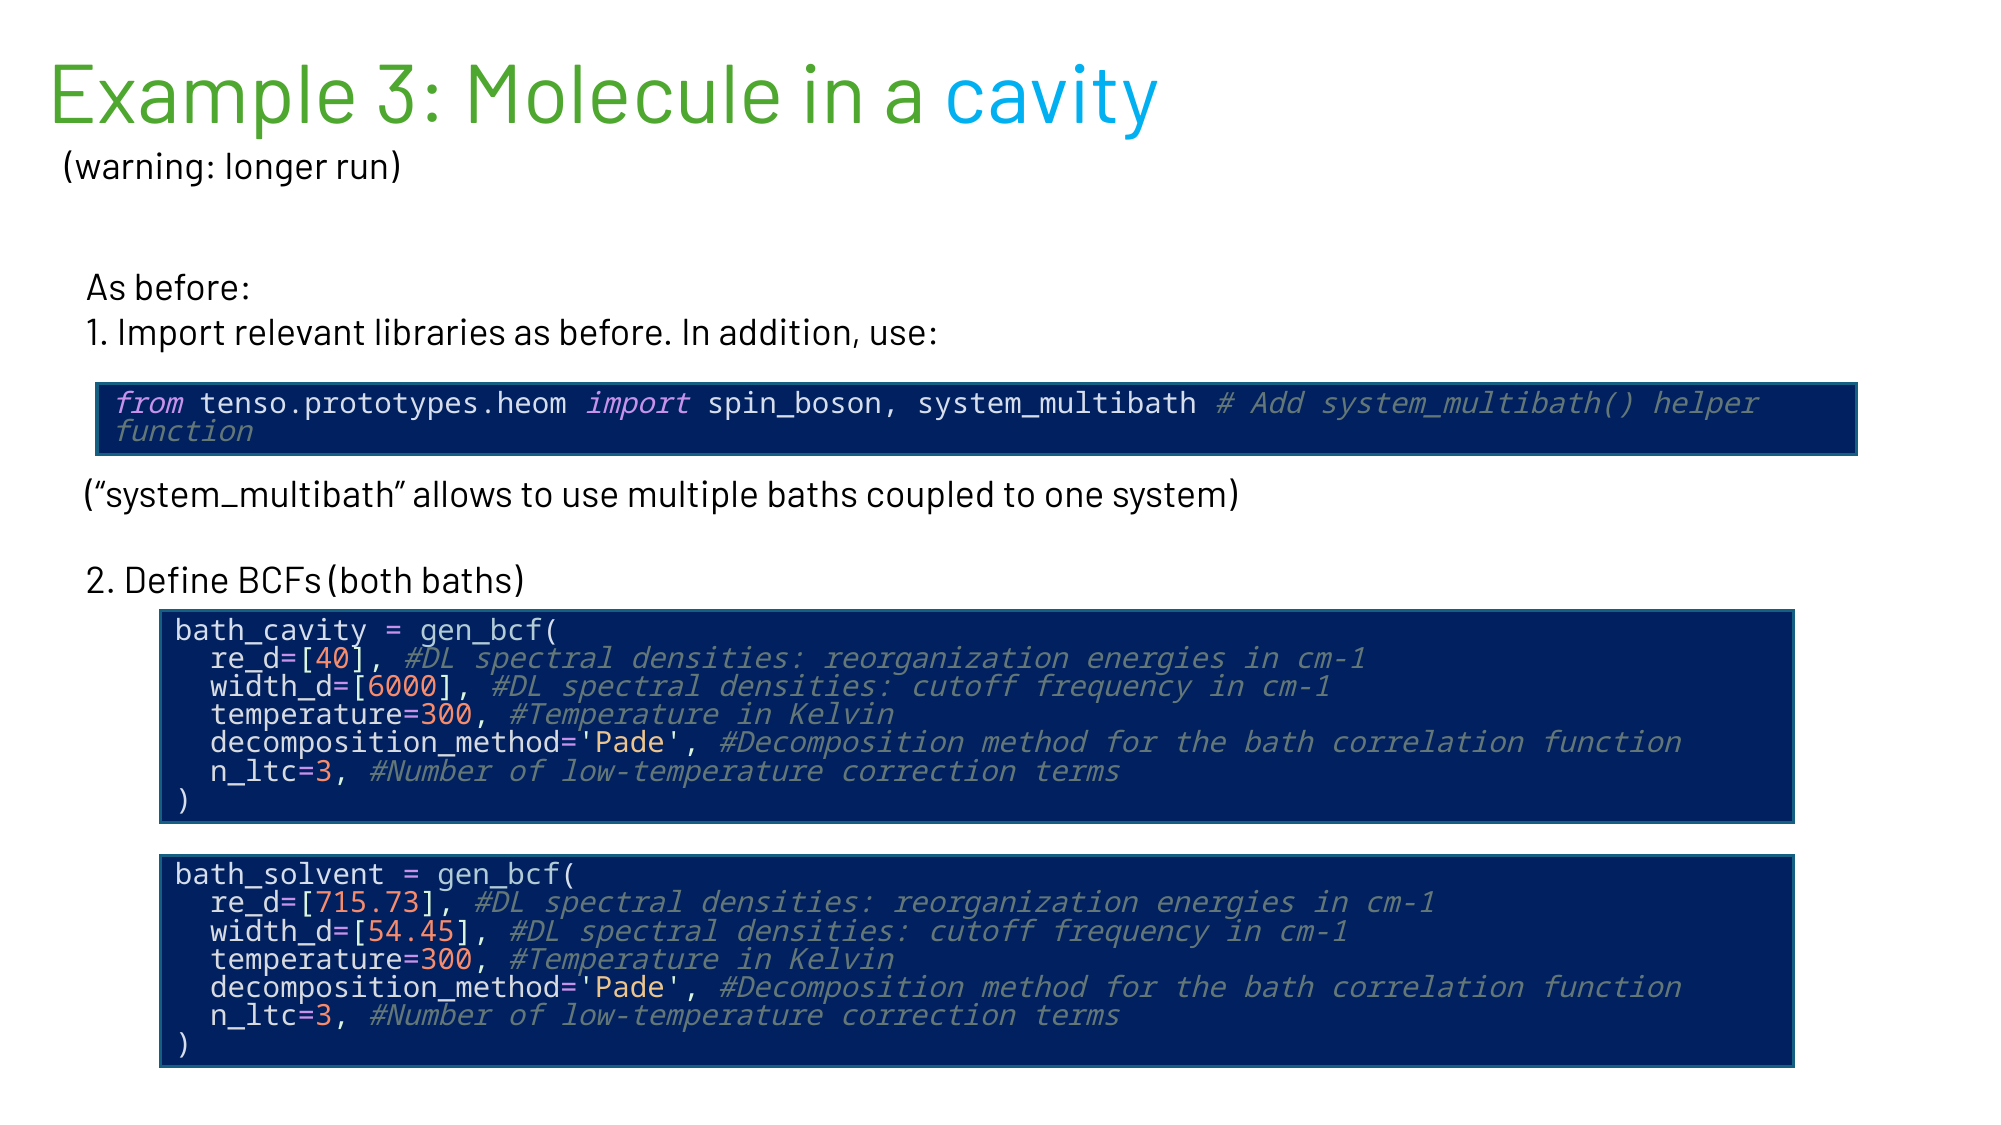

# Example 3: Molecule in a cavity
(warning: longer run)
As before:
1. Import relevant libraries as before. In addition, use:
from tenso.prototypes.heom import spin_boson, system_multibath # Add system_multibath() helper function
(“system_multibath” allows to use multiple baths coupled to one system)
2. Define BCFs (both baths)

bath_cavity = gen_bcf(
  re_d=[40], #DL spectral densities: reorganization energies in cm-1
  width_d=[6000], #DL spectral densities: cutoff frequency in cm-1
  temperature=300, #Temperature in Kelvin
  decomposition_method='Pade', #Decomposition method for the bath correlation function
  n_ltc=3, #Number of low-temperature correction terms
)
bath_solvent = gen_bcf(
  re_d=[715.73], #DL spectral densities: reorganization energies in cm-1
  width_d=[54.45], #DL spectral densities: cutoff frequency in cm-1
  temperature=300, #Temperature in Kelvin
  decomposition_method='Pade', #Decomposition method for the bath correlation function
  n_ltc=3, #Number of low-temperature correction terms
)